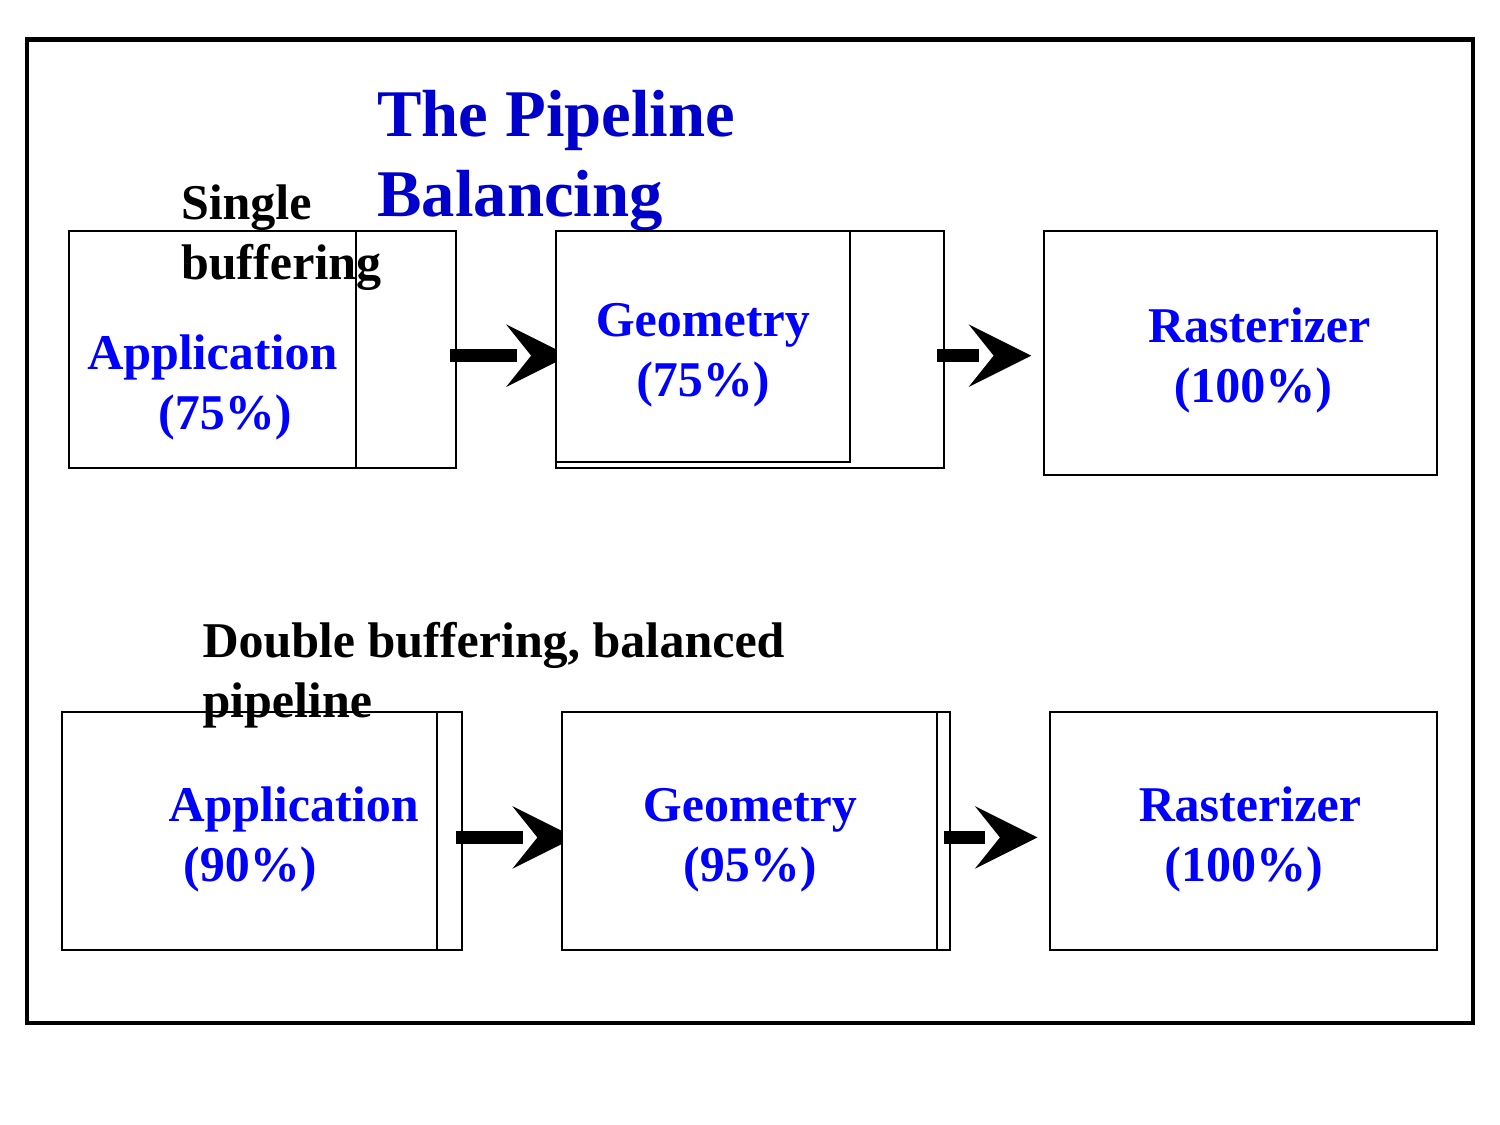

The Pipeline Balancing
Single buffering

  Application
  (75%)

Geometry
(75%)

   Rasterizer
  (100%)

Double buffering, balanced pipeline
       Application
(90%)

Geometry
(95%)

 Rasterizer
(100%)